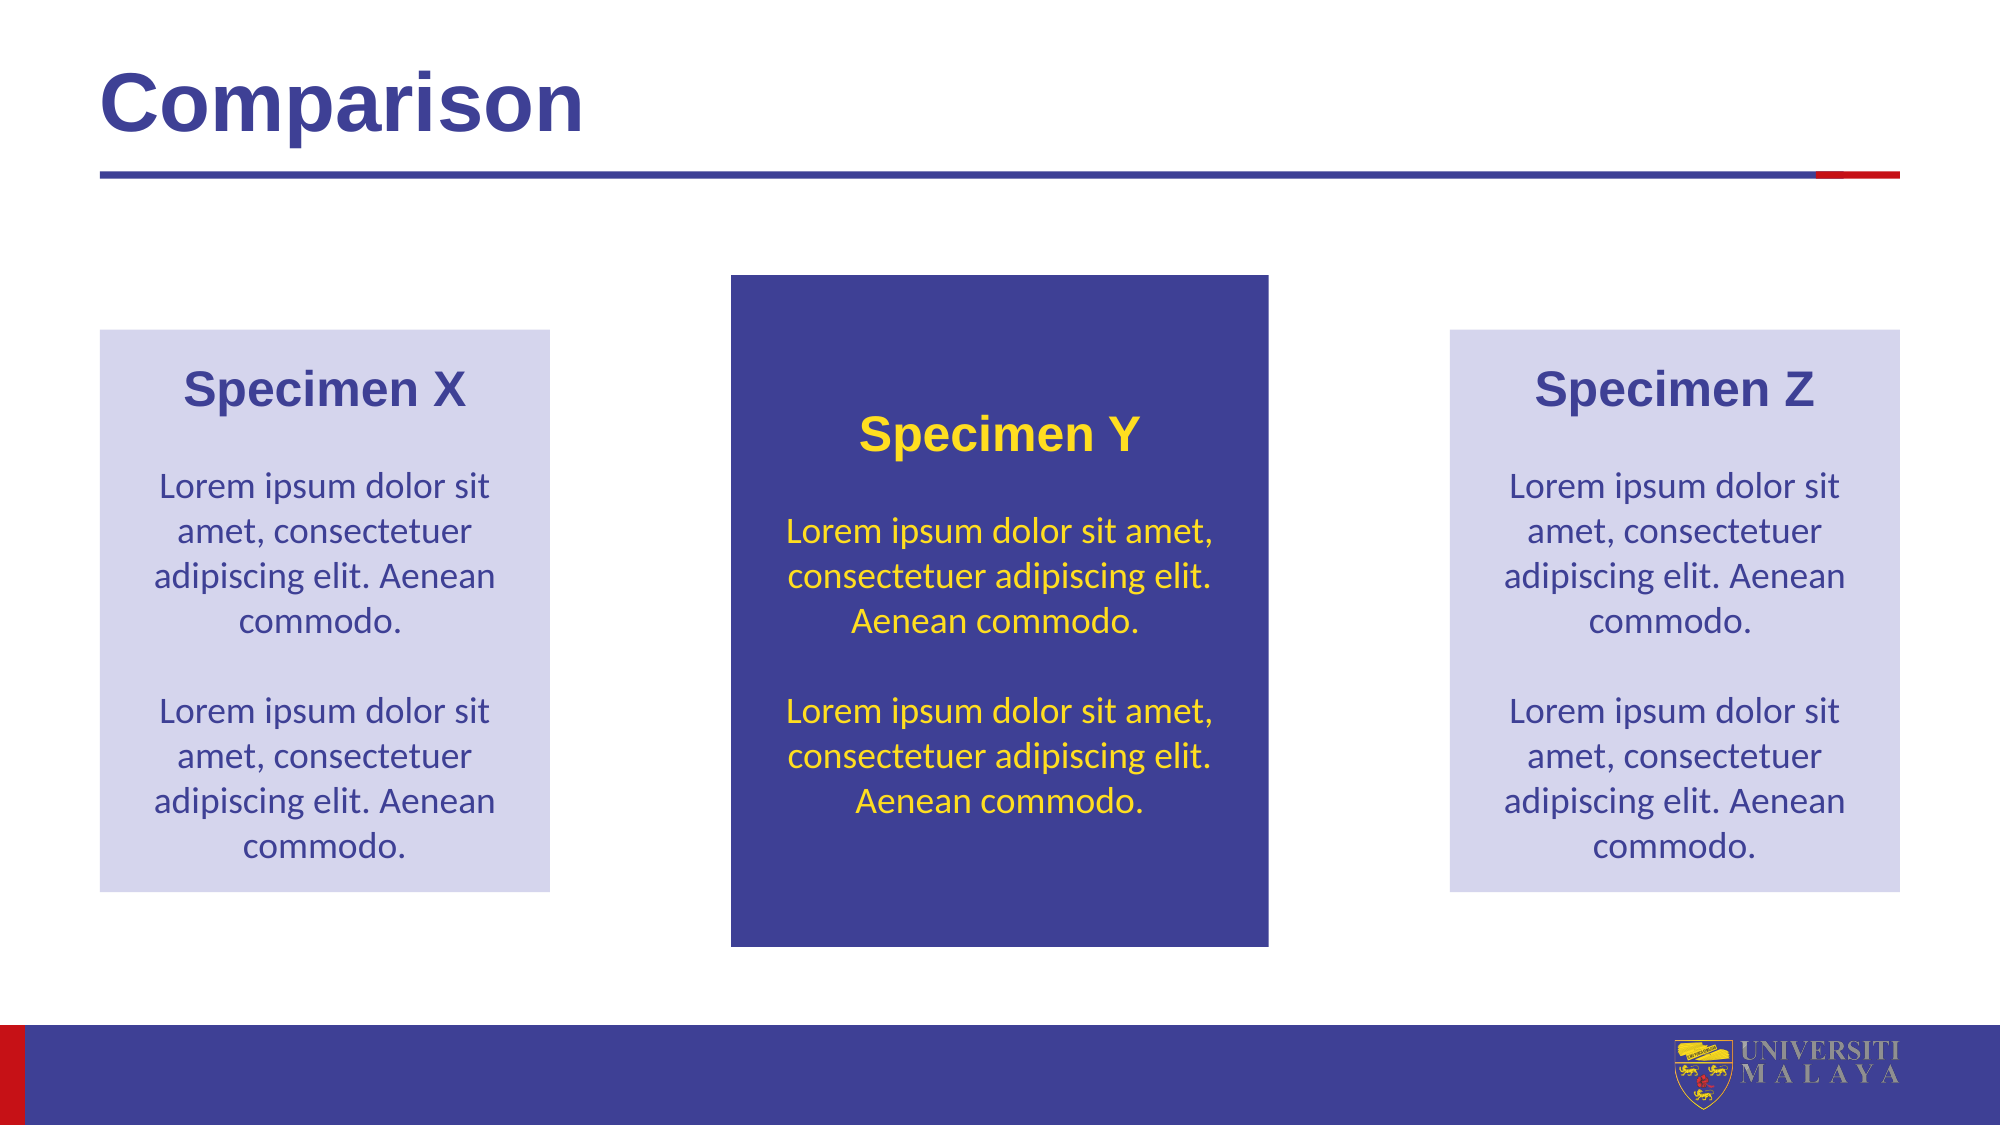

# Comparison
Specimen Y

Lorem ipsum dolor sit amet, consectetuer adipiscing elit. Aenean commodo.

Lorem ipsum dolor sit amet, consectetuer adipiscing elit. Aenean commodo.
Specimen X

Lorem ipsum dolor sit amet, consectetuer adipiscing elit. Aenean commodo.

Lorem ipsum dolor sit amet, consectetuer adipiscing elit. Aenean commodo.
Specimen Z

Lorem ipsum dolor sit amet, consectetuer adipiscing elit. Aenean commodo.

Lorem ipsum dolor sit amet, consectetuer adipiscing elit. Aenean commodo.